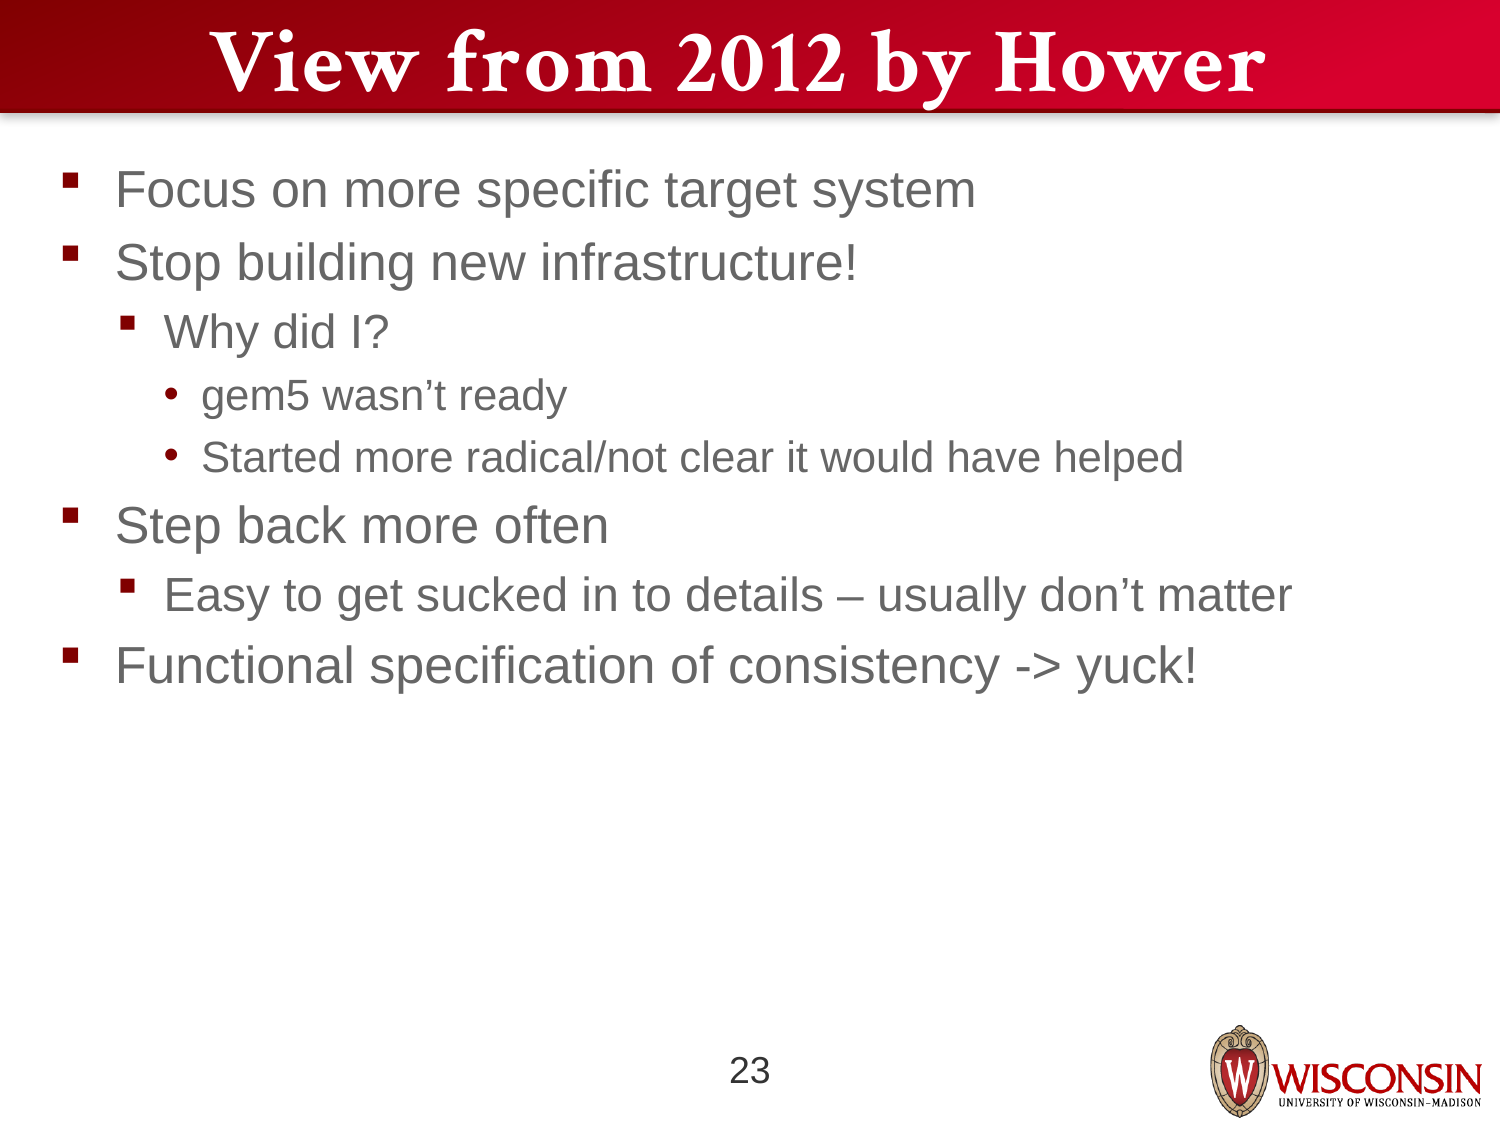

# View from 2012 by Hower
Focus on more specific target system
Stop building new infrastructure!
Why did I?
gem5 wasn’t ready
Started more radical/not clear it would have helped
Step back more often
Easy to get sucked in to details – usually don’t matter
Functional specification of consistency -> yuck!